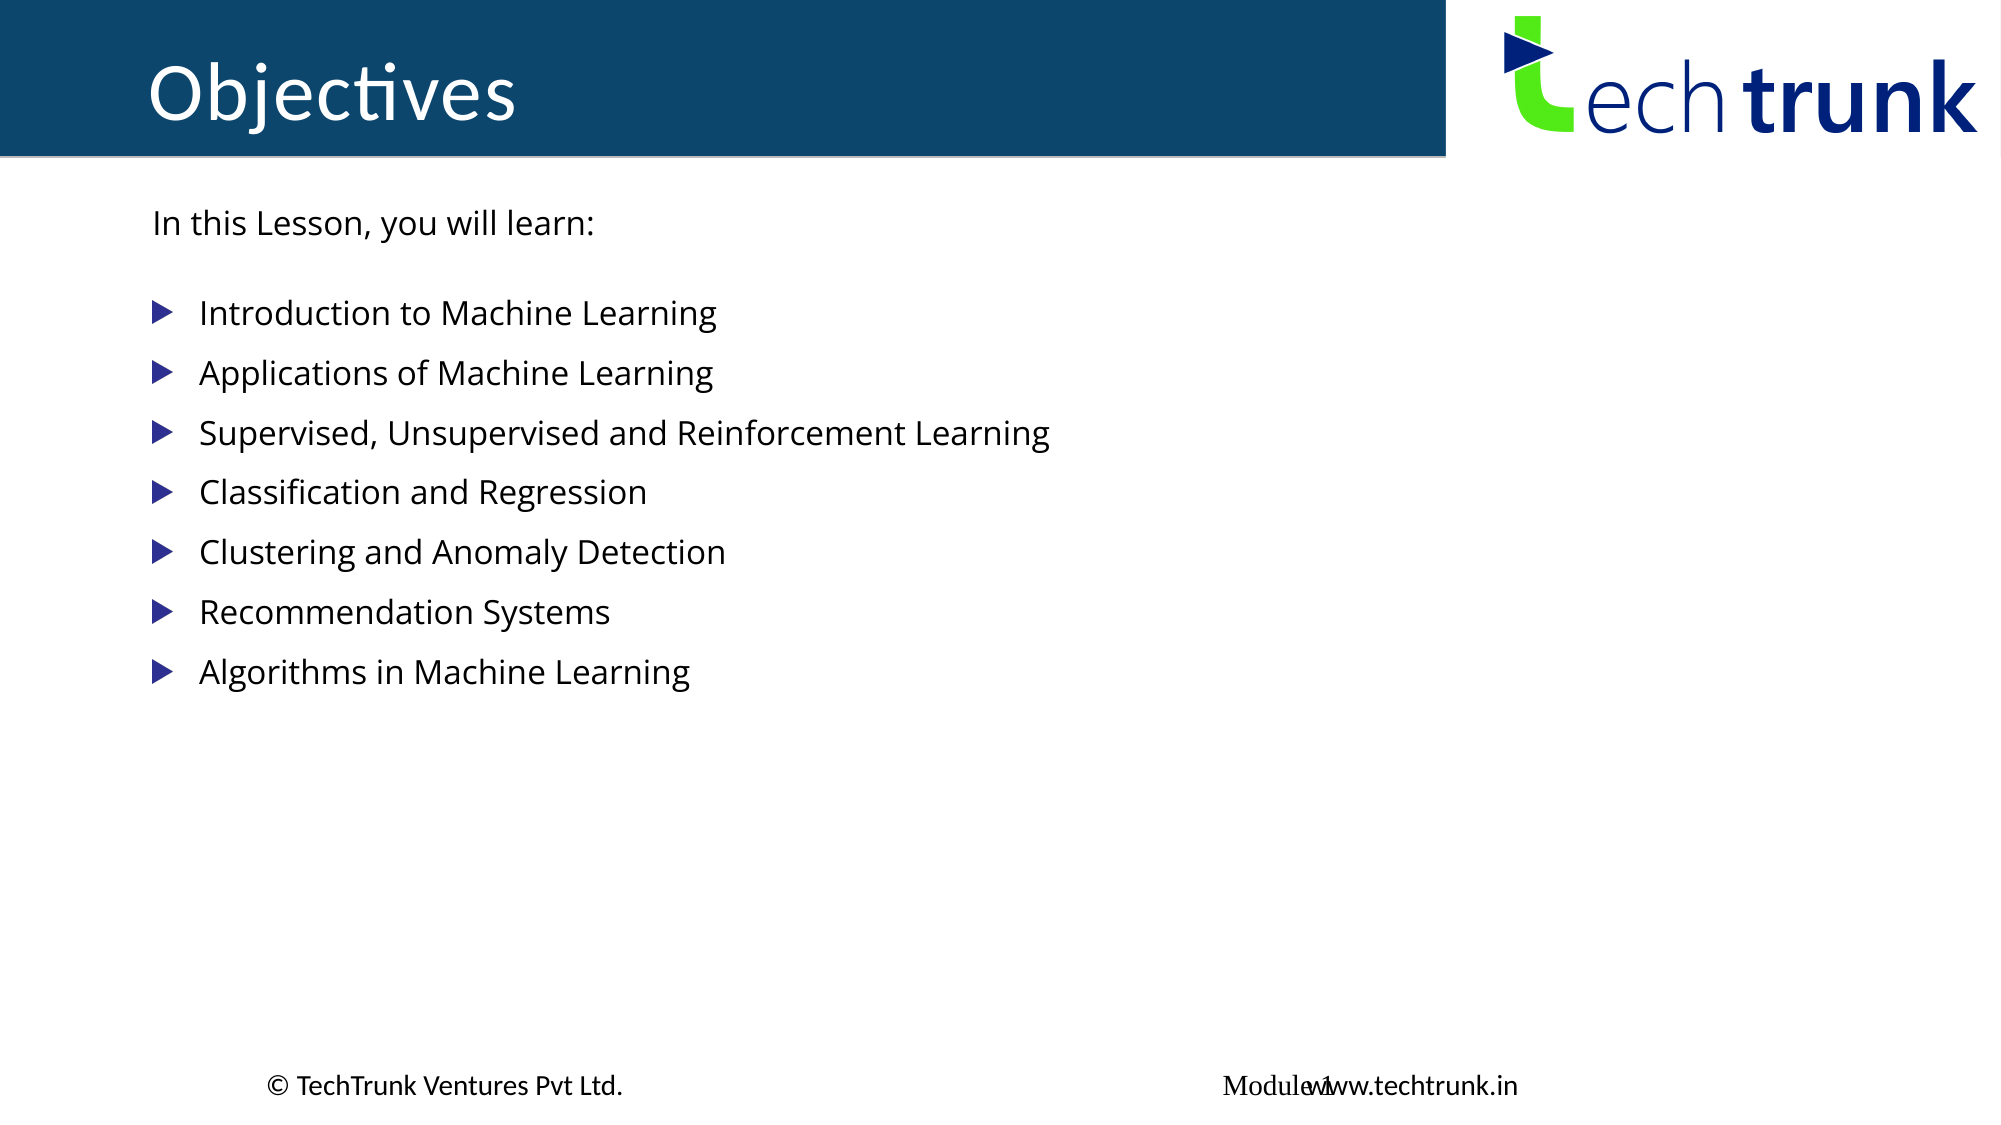

# Objectives
In this Lesson, you will learn:

Introduction to Machine Learning
Applications of Machine Learning
Supervised, Unsupervised and Reinforcement Learning
Classification and Regression
Clustering and Anomaly Detection
Recommendation Systems
Algorithms in Machine Learning

Module 1